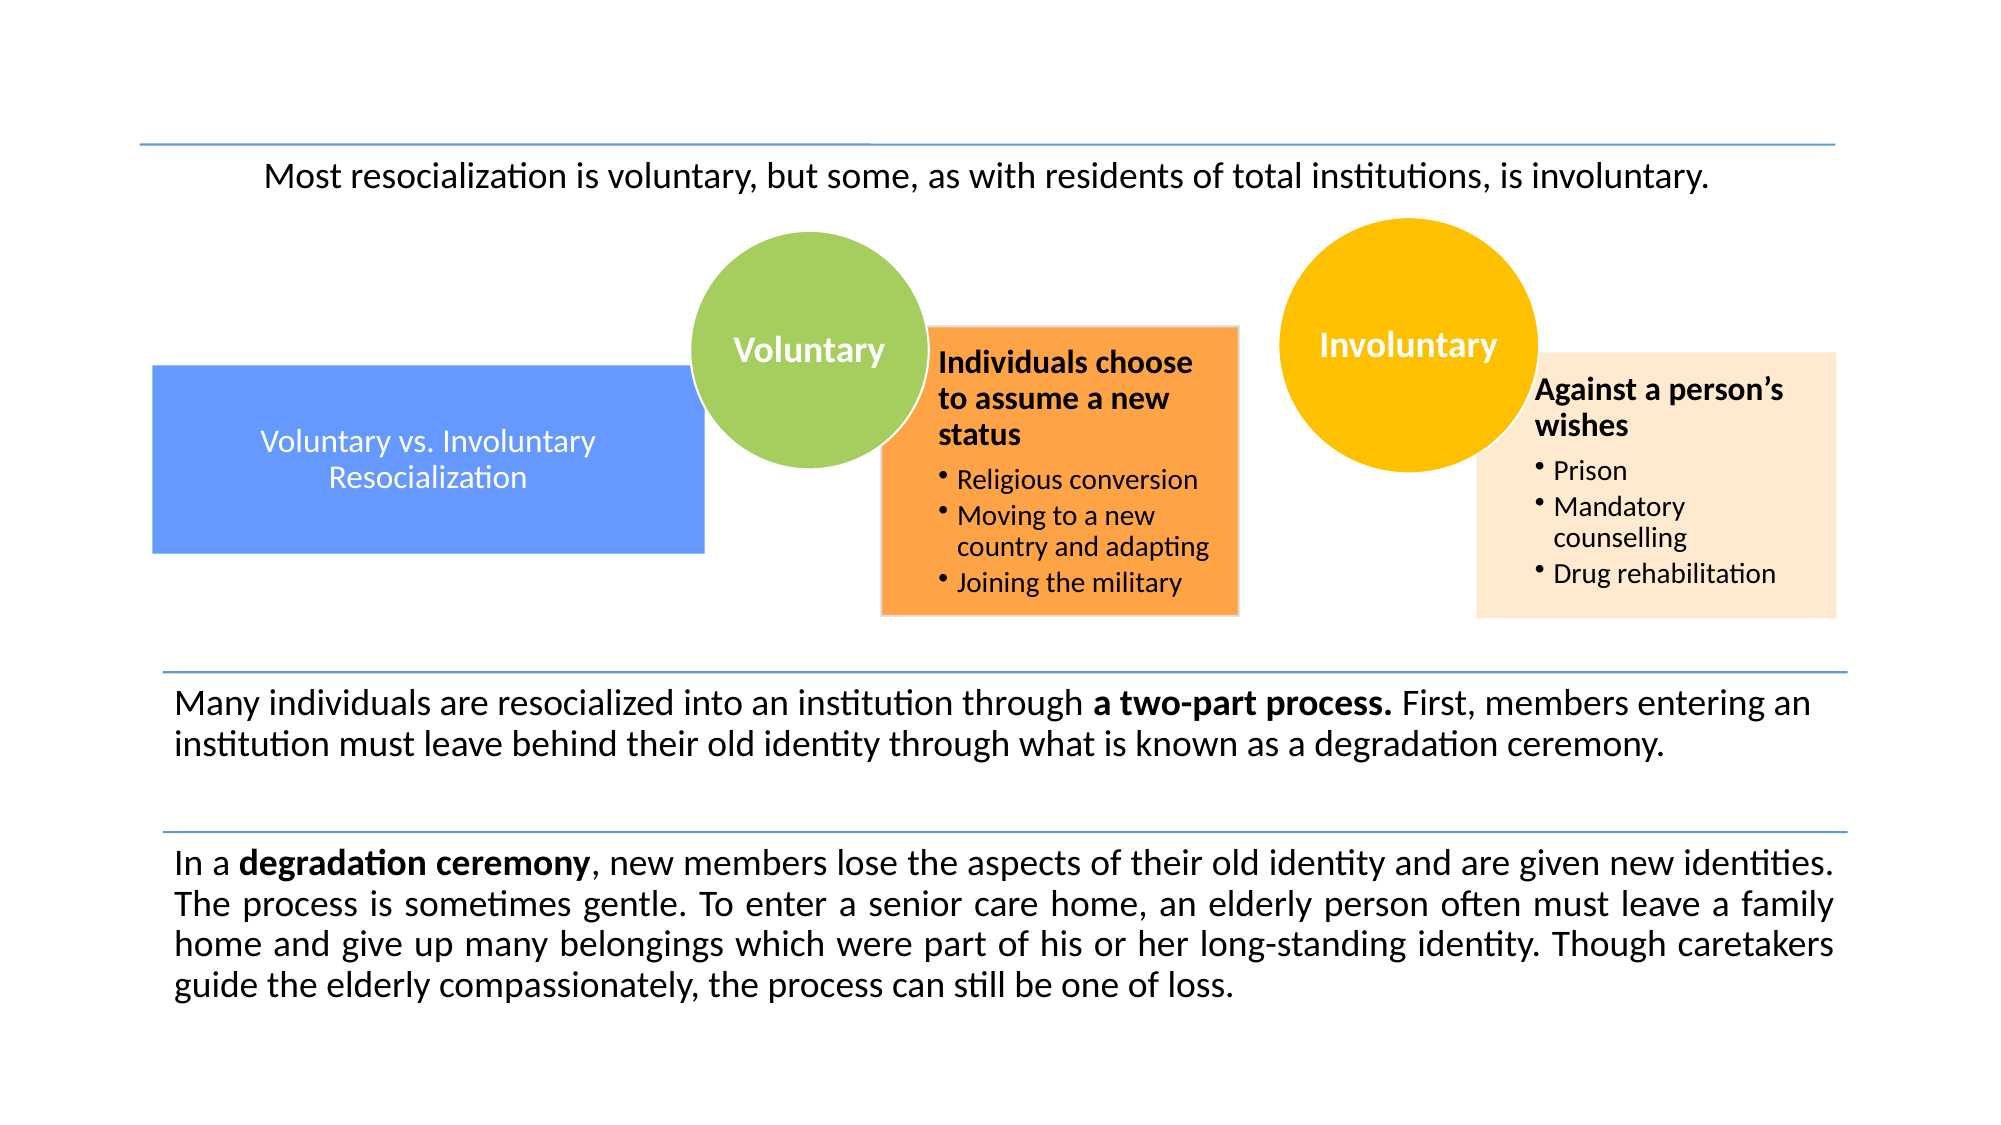

Most resocialization is voluntary, but some, as with residents of total institutions, is involuntary.
Individuals choose to assume a new status
Religious conversion
Moving to a new country and adapting
Joining the military
Voluntary
Against a person’s wishes
Prison
Mandatory counselling
Drug rehabilitation
Involuntary
Voluntary vs. Involuntary Resocialization
Many individuals are resocialized into an institution through a two-part process. First, members entering an institution must leave behind their old identity through what is known as a degradation ceremony.
In a degradation ceremony, new members lose the aspects of their old identity and are given new identities. The process is sometimes gentle. To enter a senior care home, an elderly person often must leave a family home and give up many belongings which were part of his or her long-standing identity. Though caretakers guide the elderly compassionately, the process can still be one of loss.